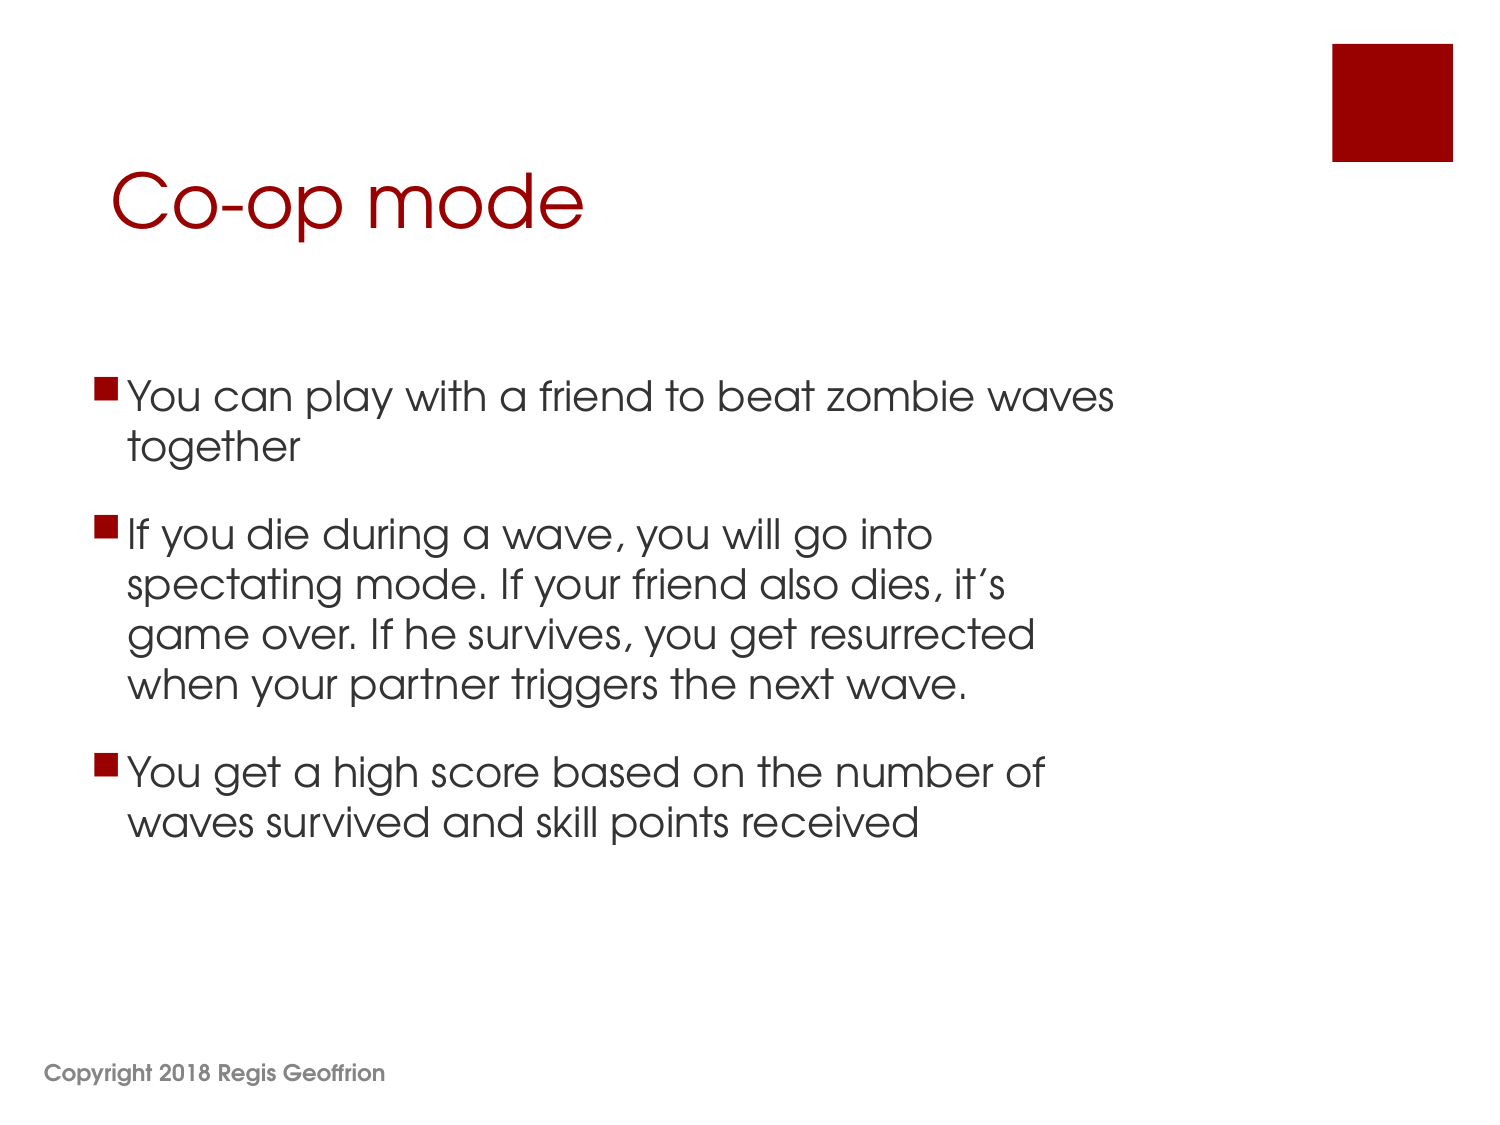

# Co-op mode
You can play with a friend to beat zombie waves together
If you die during a wave, you will go into spectating mode. If your friend also dies, it’s game over. If he survives, you get resurrected when your partner triggers the next wave.
You get a high score based on the number of waves survived and skill points received

Copyright 2018 Regis Geoffrion